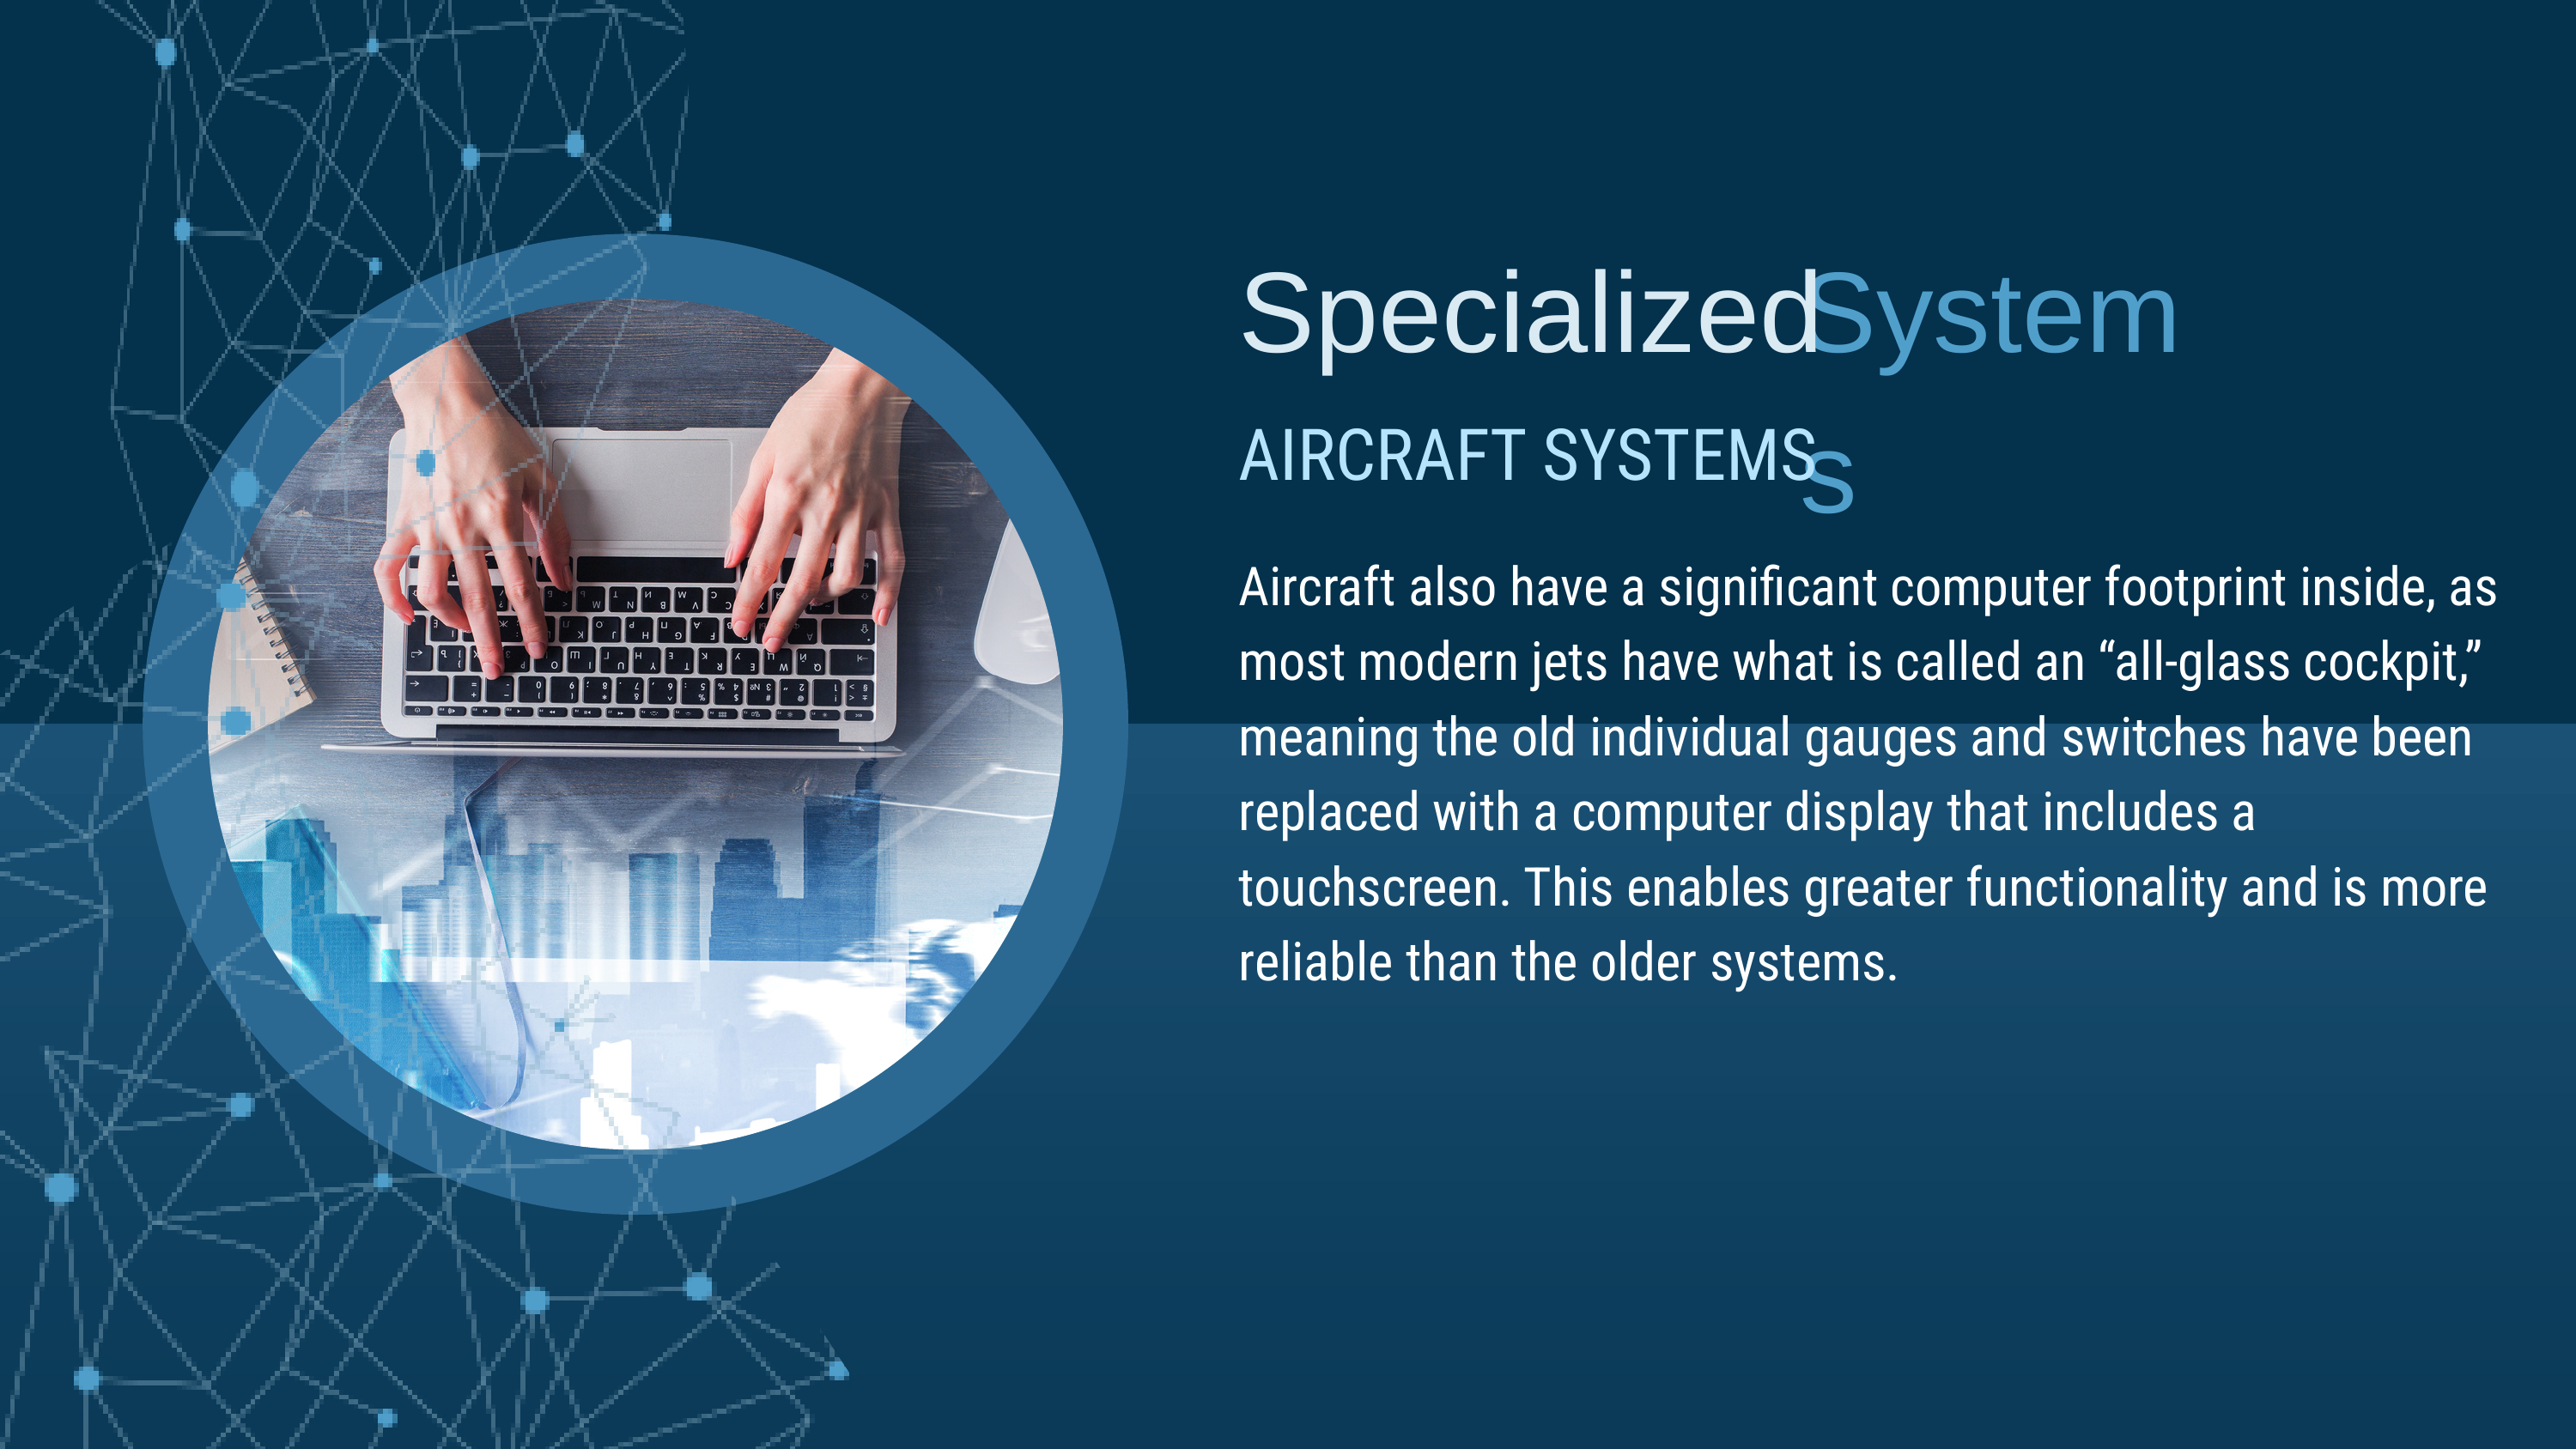

Specialized
Systems

AIRCRAFT SYSTEMS
Aircraft also have a significant computer footprint inside, as most modern jets have what is called an “all-glass cockpit,” meaning the old individual gauges and switches have been replaced with a computer display that includes a touchscreen. This enables greater functionality and is more reliable than the older systems.